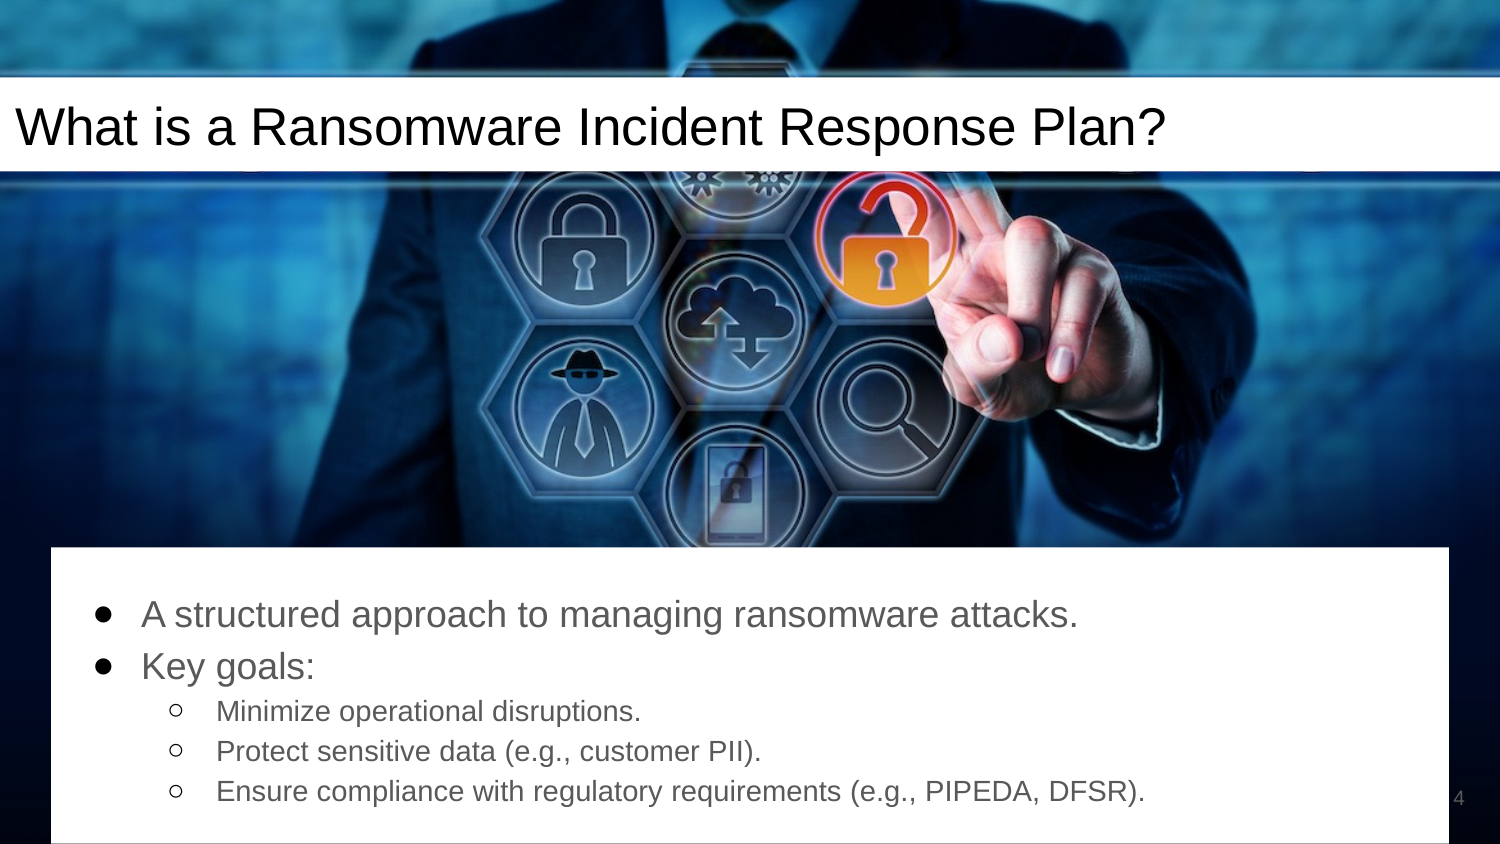

# What is a Ransomware Incident Response Plan?
A structured approach to managing ransomware attacks.
Key goals:
Minimize operational disruptions.
Protect sensitive data (e.g., customer PII).
Ensure compliance with regulatory requirements (e.g., PIPEDA, DFSR).
4